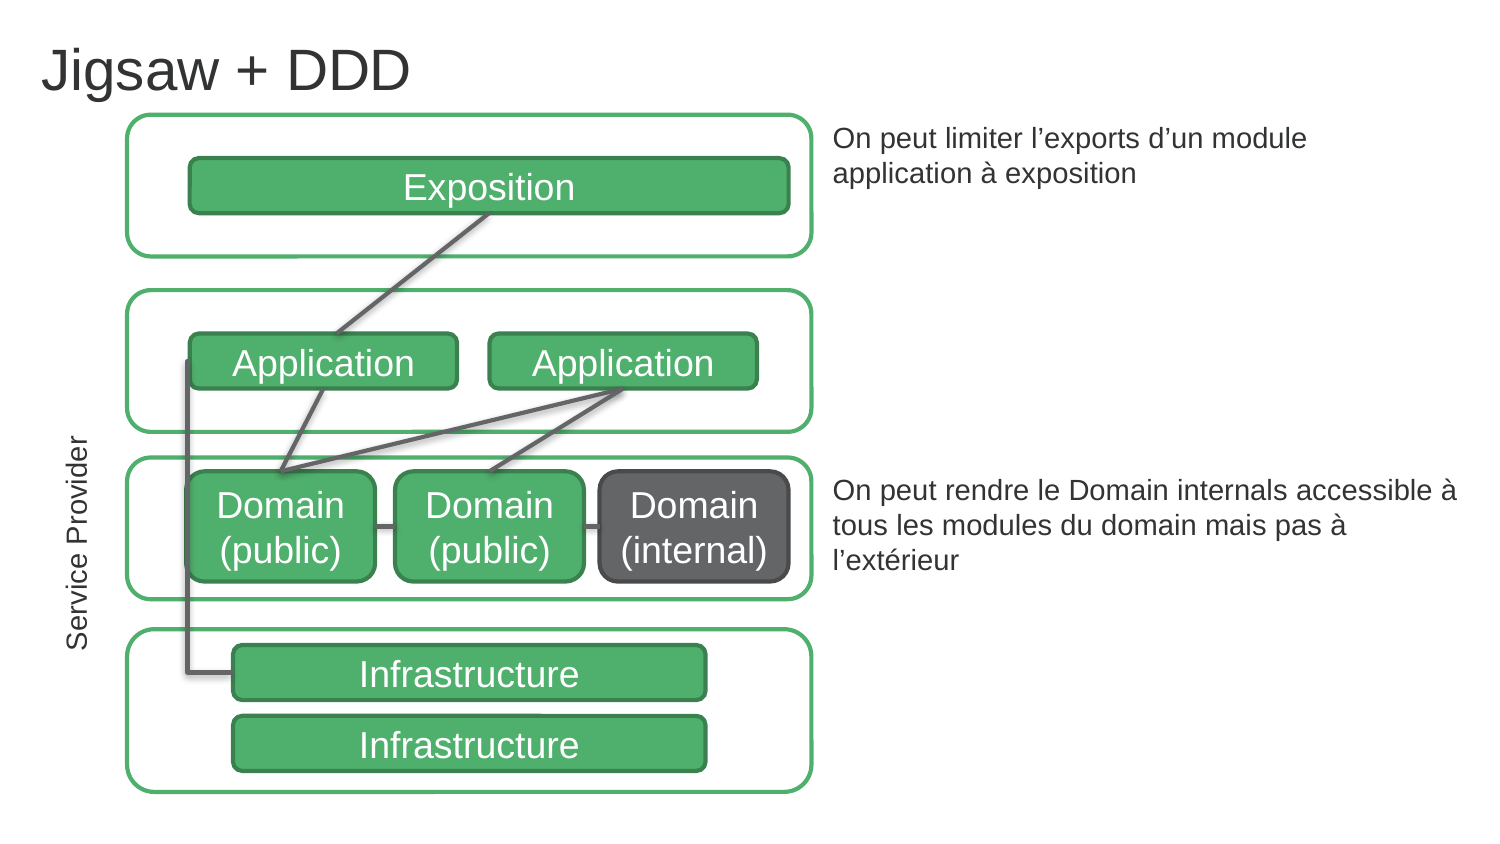

Jigsaw + DDD

On peut limiter l’exports d’un module application à exposition
Exposition

Application
Application

Domain
(public)
Domain
(public)
Domain
(internal)
On peut rendre le Domain internals accessible à tous les modules du domain mais pas à l’extérieur
Service Provider

Infrastructure
Infrastructure